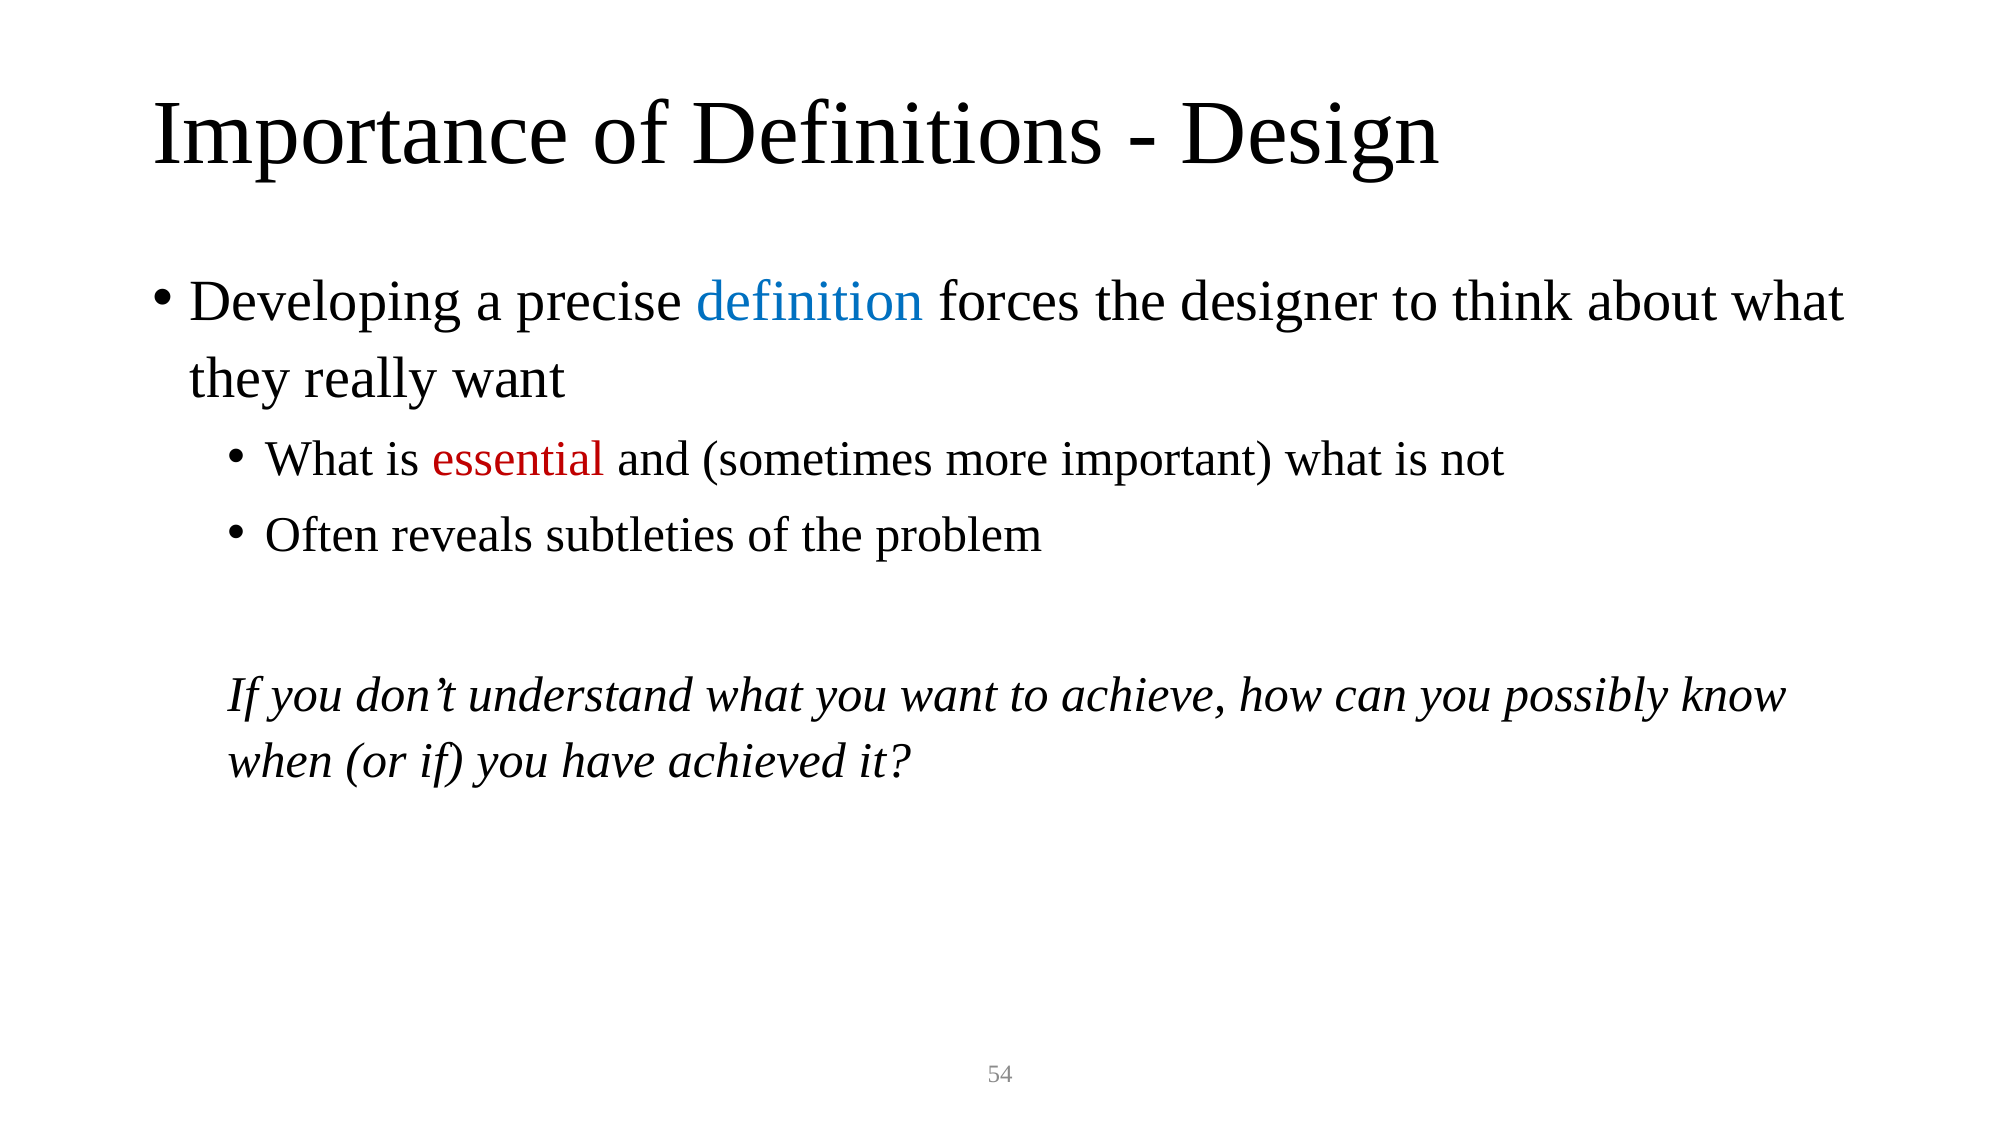

# Importance of Definitions - Design
Developing a precise definition forces the designer to think about what they really want
What is essential and (sometimes more important) what is not
Often reveals subtleties of the problem

If you don’t understand what you want to achieve, how can you possibly know when (or if) you have achieved it?
54